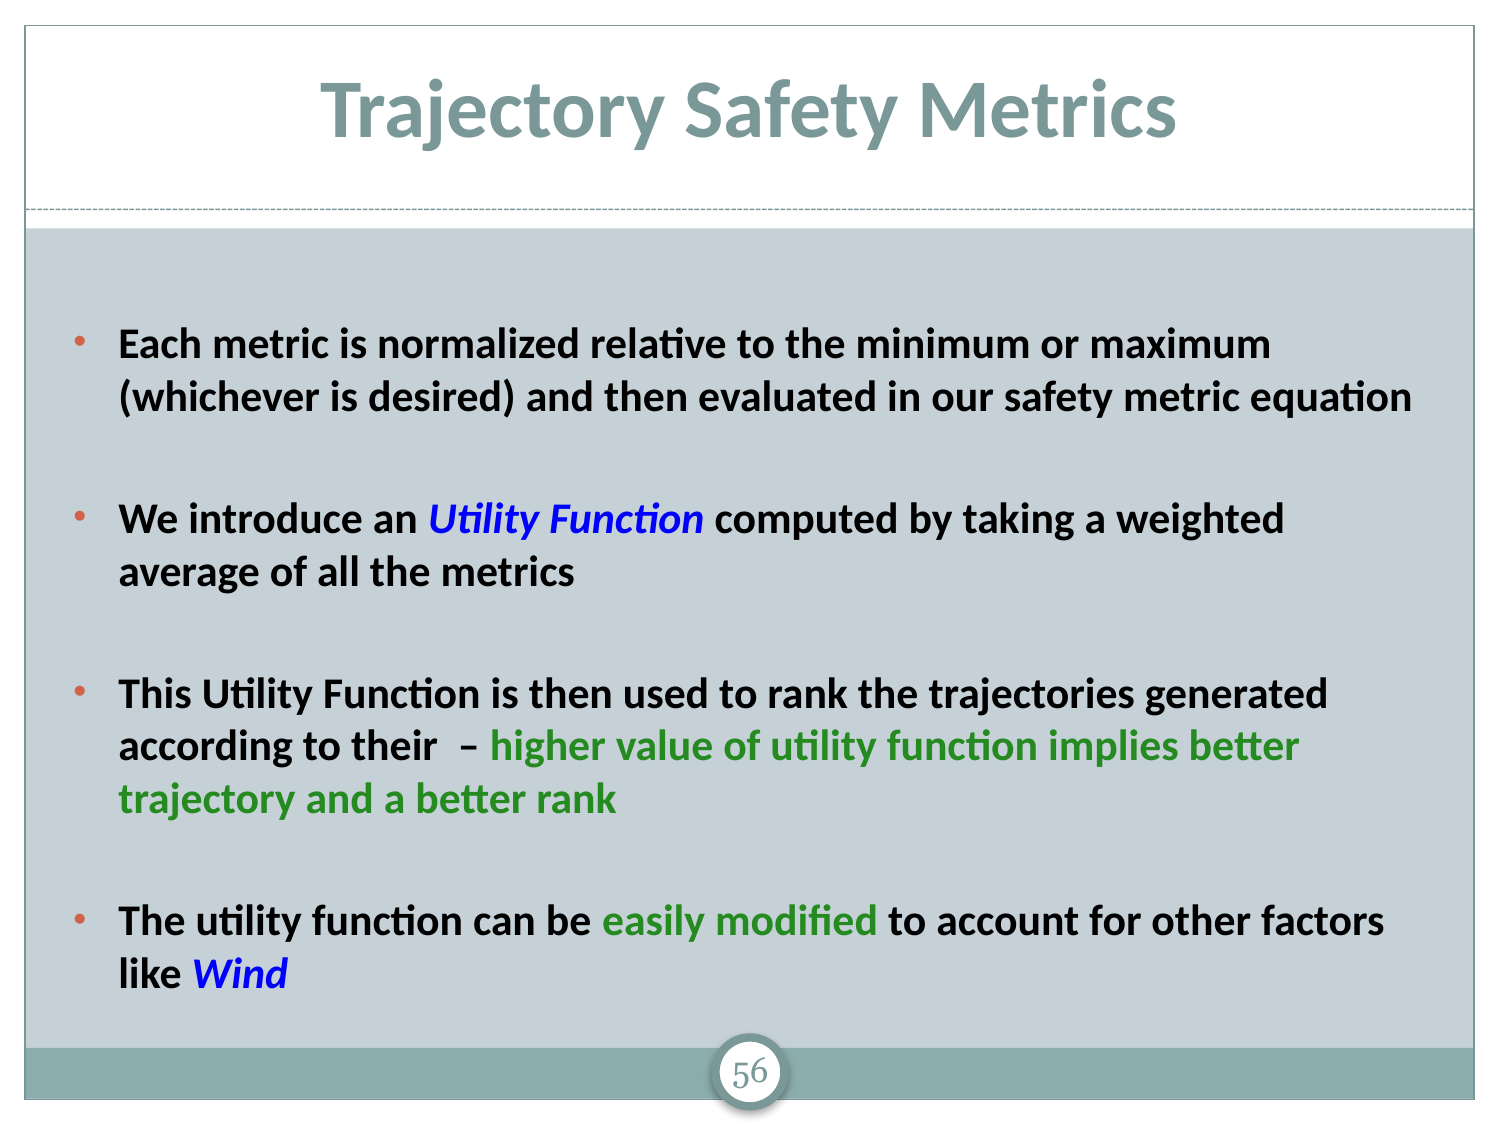

# Trajectory Safety Metrics

Each metric is normalized relative to the minimum or maximum (whichever is desired) and then evaluated in our safety metric equation

We introduce an Utility Function computed by taking a weighted average of all the metrics

This Utility Function is then used to rank the trajectories generated according to their  – higher value of utility function implies better trajectory and a better rank

The utility function can be easily modified to account for other factors like Wind
56